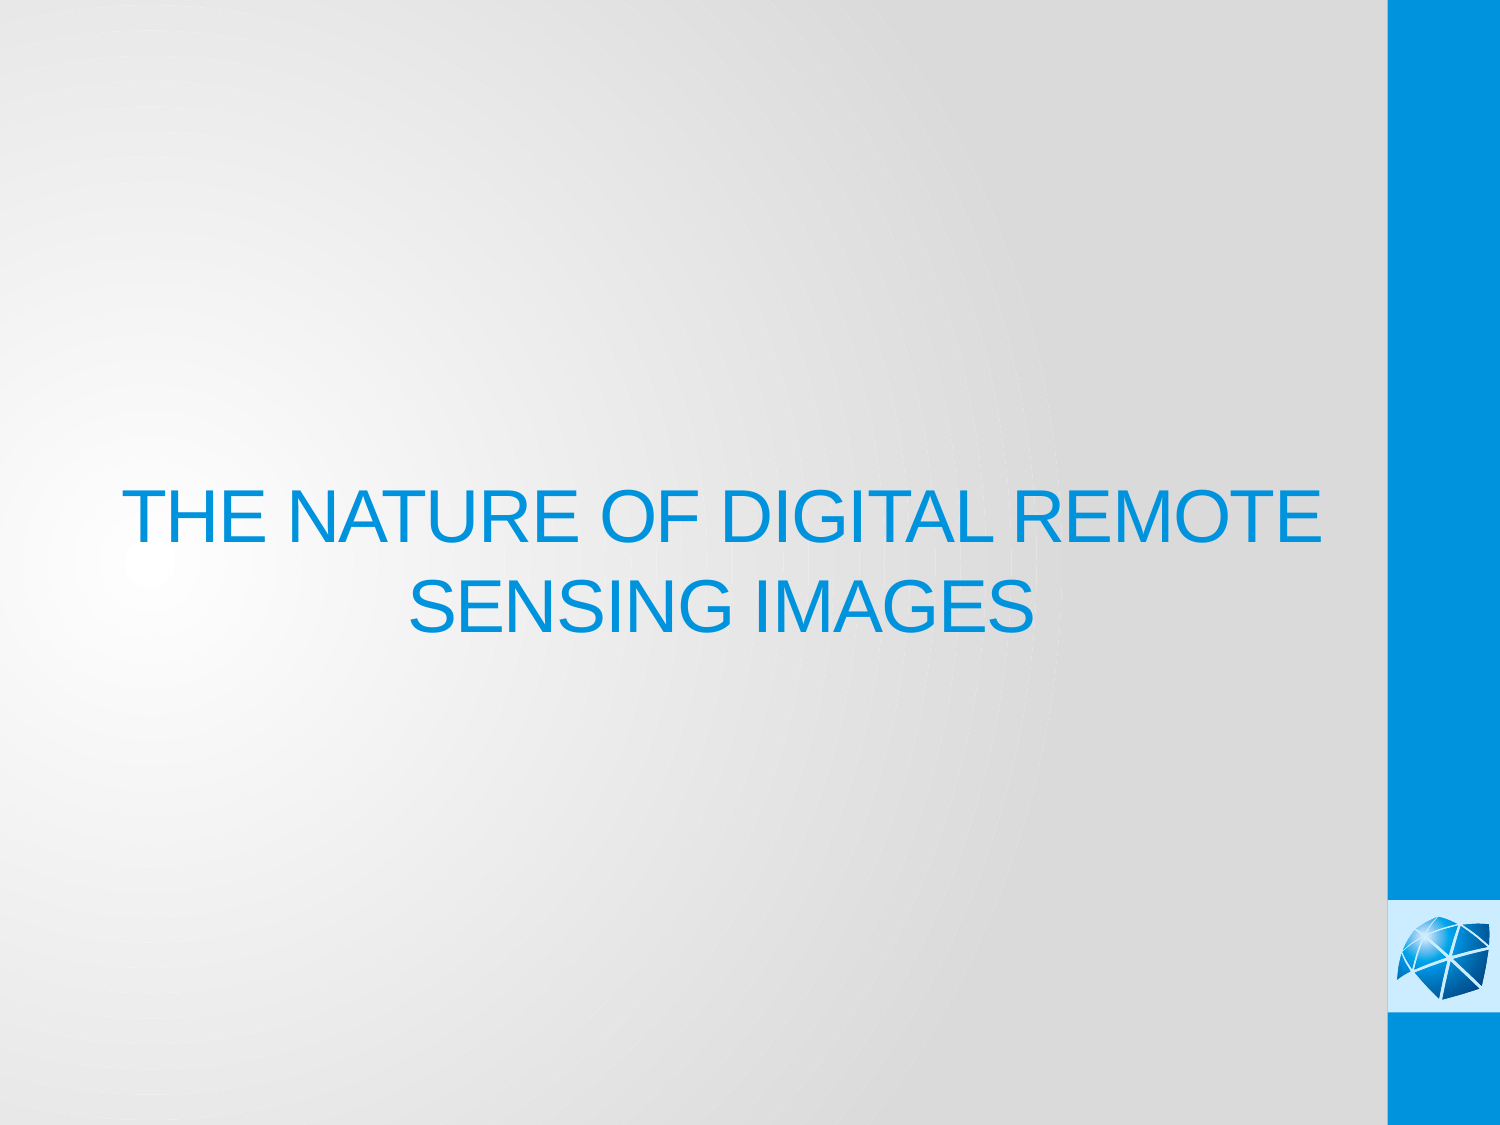

# THE NATURE OF DIGItaL REMOTE SENSING IMAGES